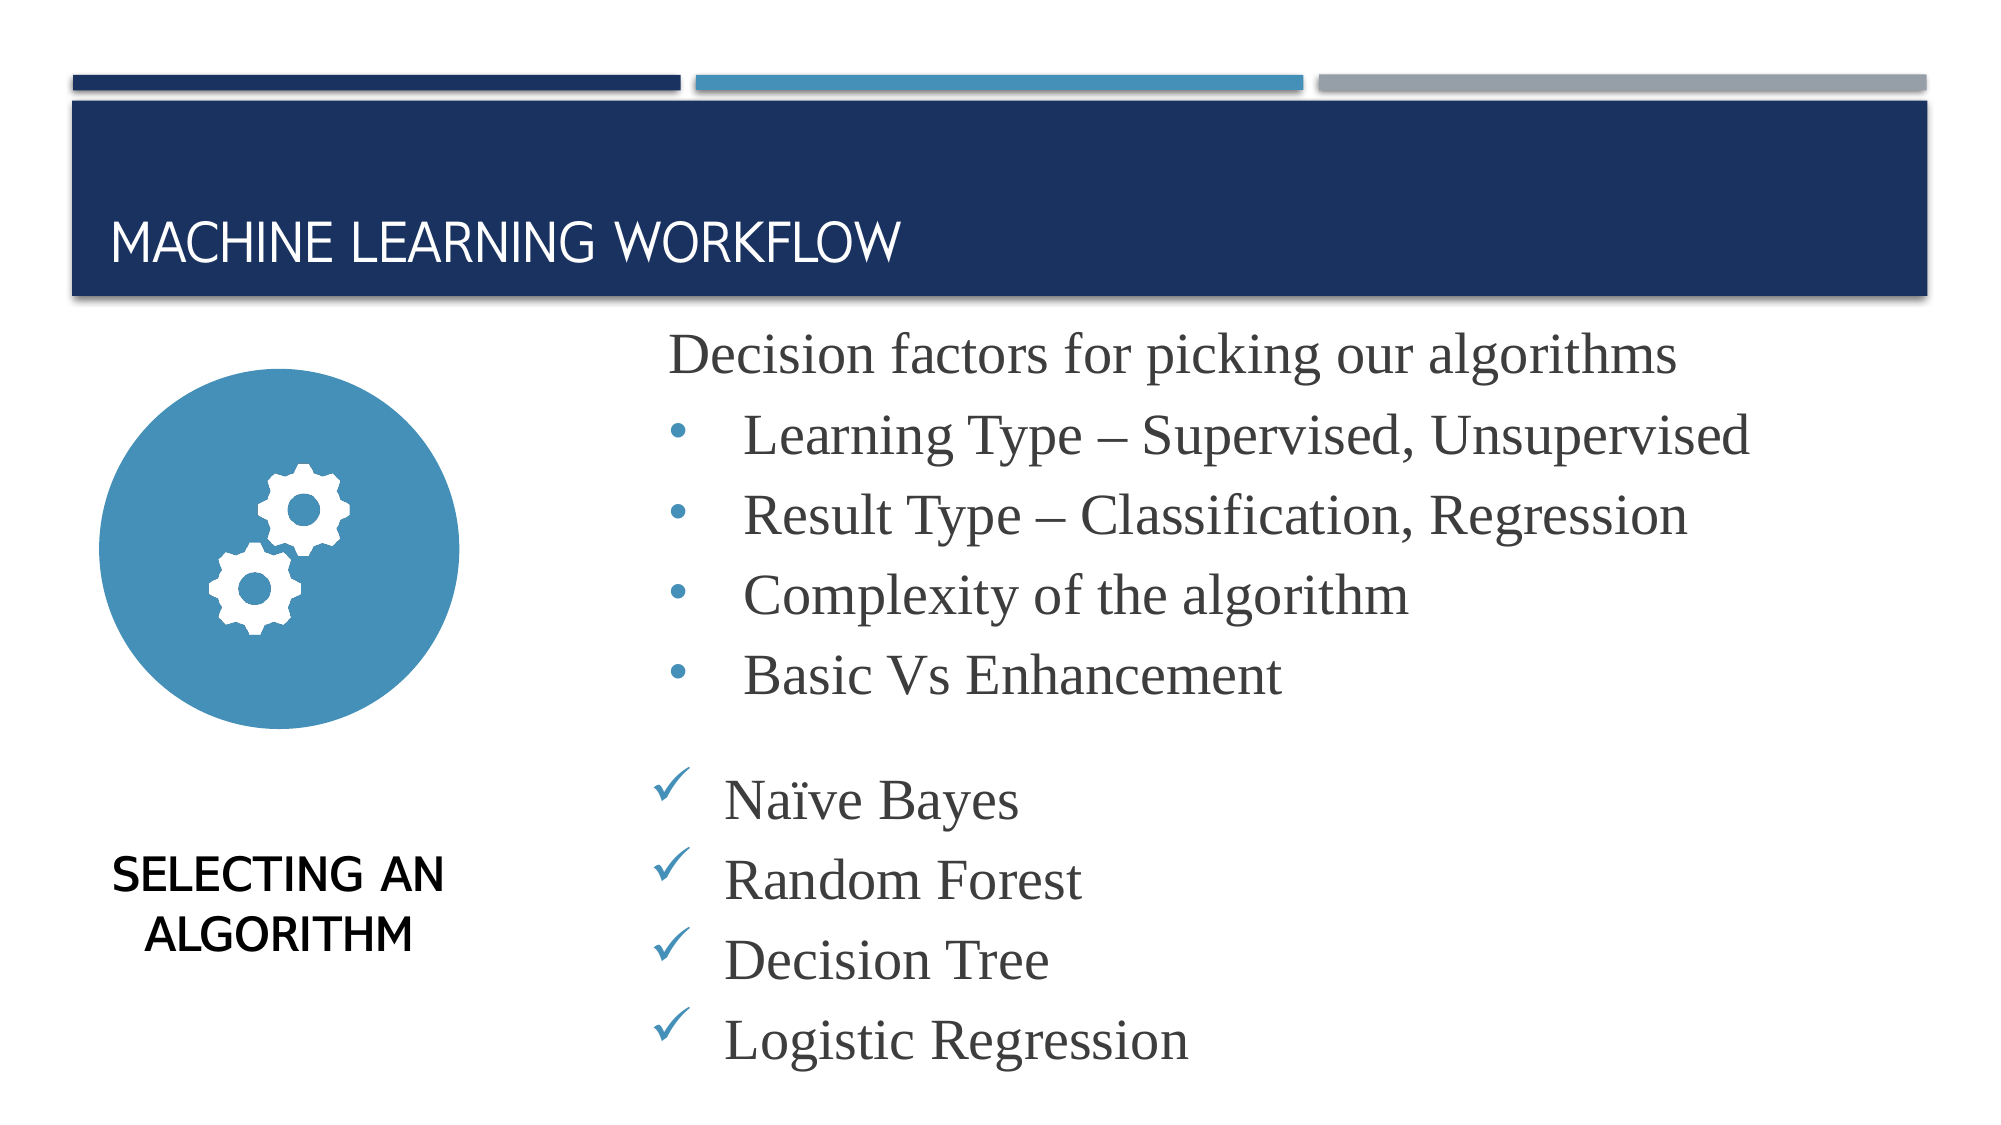

# Machine learning workflow
Decision factors for picking our algorithms
Learning Type – Supervised, Unsupervised
Result Type – Classification, Regression
Complexity of the algorithm
Basic Vs Enhancement
Selecting an algorithm
Naïve Bayes
Random Forest
Decision Tree
Logistic Regression